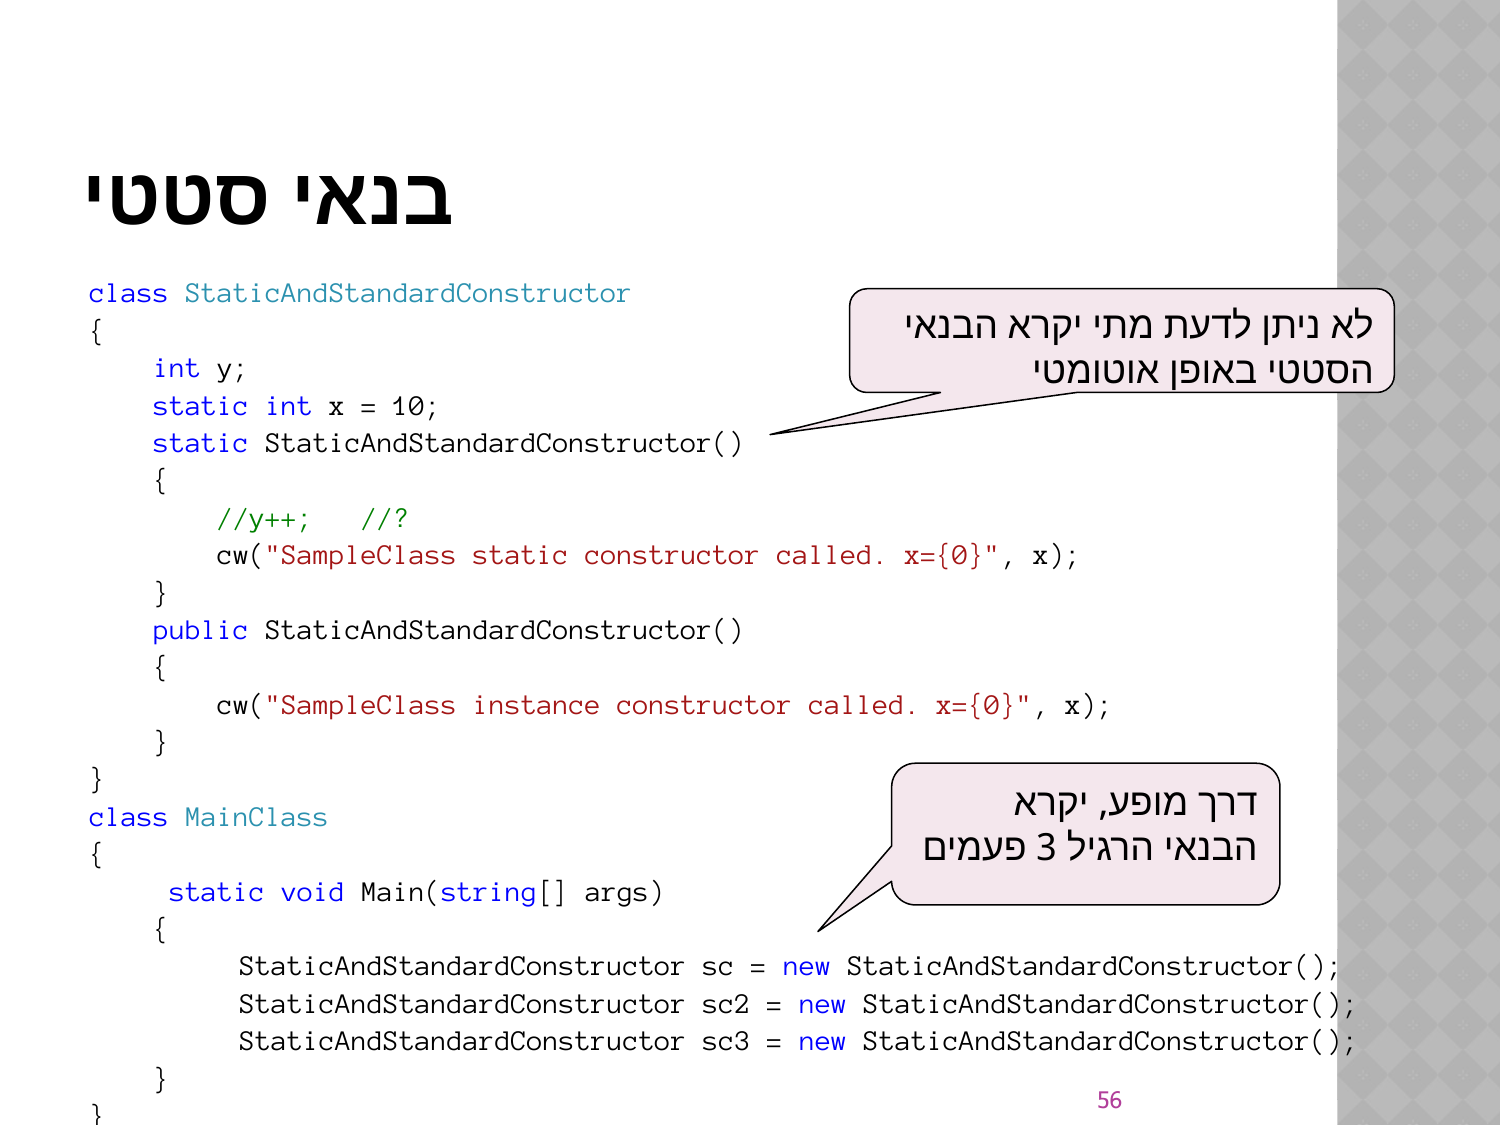

# בנאי סטטי
class StaticAndStandardConstructor
{
    int y;
    static int x = 10;
    static StaticAndStandardConstructor()
    {
        //y++;   //?
        cw("SampleClass static constructor called. x={0}", x);
    }
    public StaticAndStandardConstructor()
    {
        cw("SampleClass instance constructor called. x={0}", x);
    }
}
class MainClass
{
     static void Main(string[] args)
    {
    	StaticAndStandardConstructor sc = new StaticAndStandardConstructor();
 	StaticAndStandardConstructor sc2 = new StaticAndStandardConstructor();
	StaticAndStandardConstructor sc3 = new StaticAndStandardConstructor();
    }
}
לא ניתן לדעת מתי יקרא הבנאי הסטטי באופן אוטומטי
דרך מופע, יקרא הבנאי הרגיל 3 פעמים
56